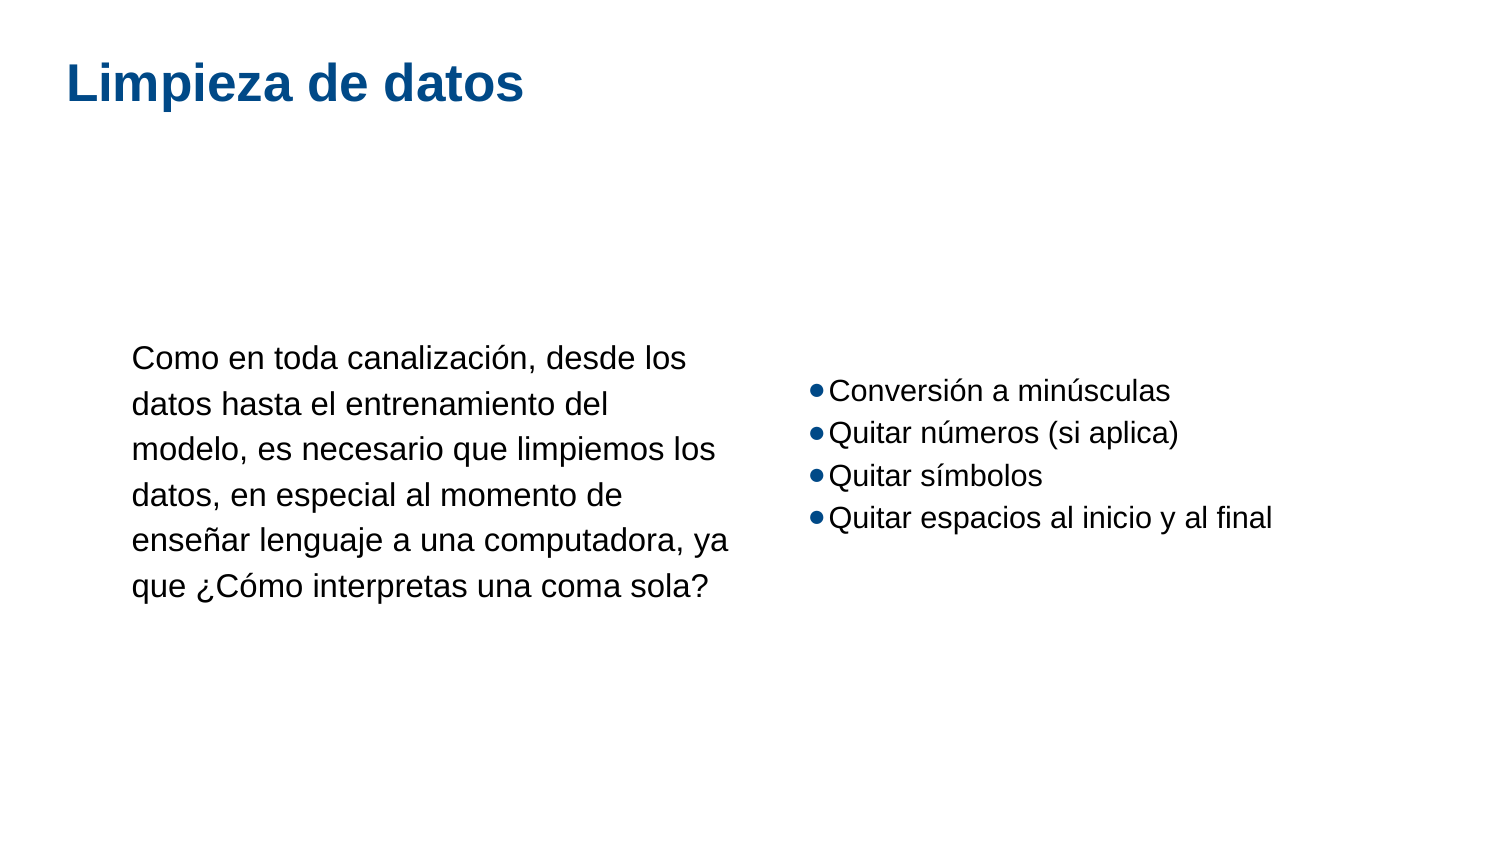

# Limpieza de datos
Como en toda canalización, desde los datos hasta el entrenamiento del modelo, es necesario que limpiemos los datos, en especial al momento de enseñar lenguaje a una computadora, ya que ¿Cómo interpretas una coma sola?
Conversión a minúsculas
Quitar números (si aplica)
Quitar símbolos
Quitar espacios al inicio y al final